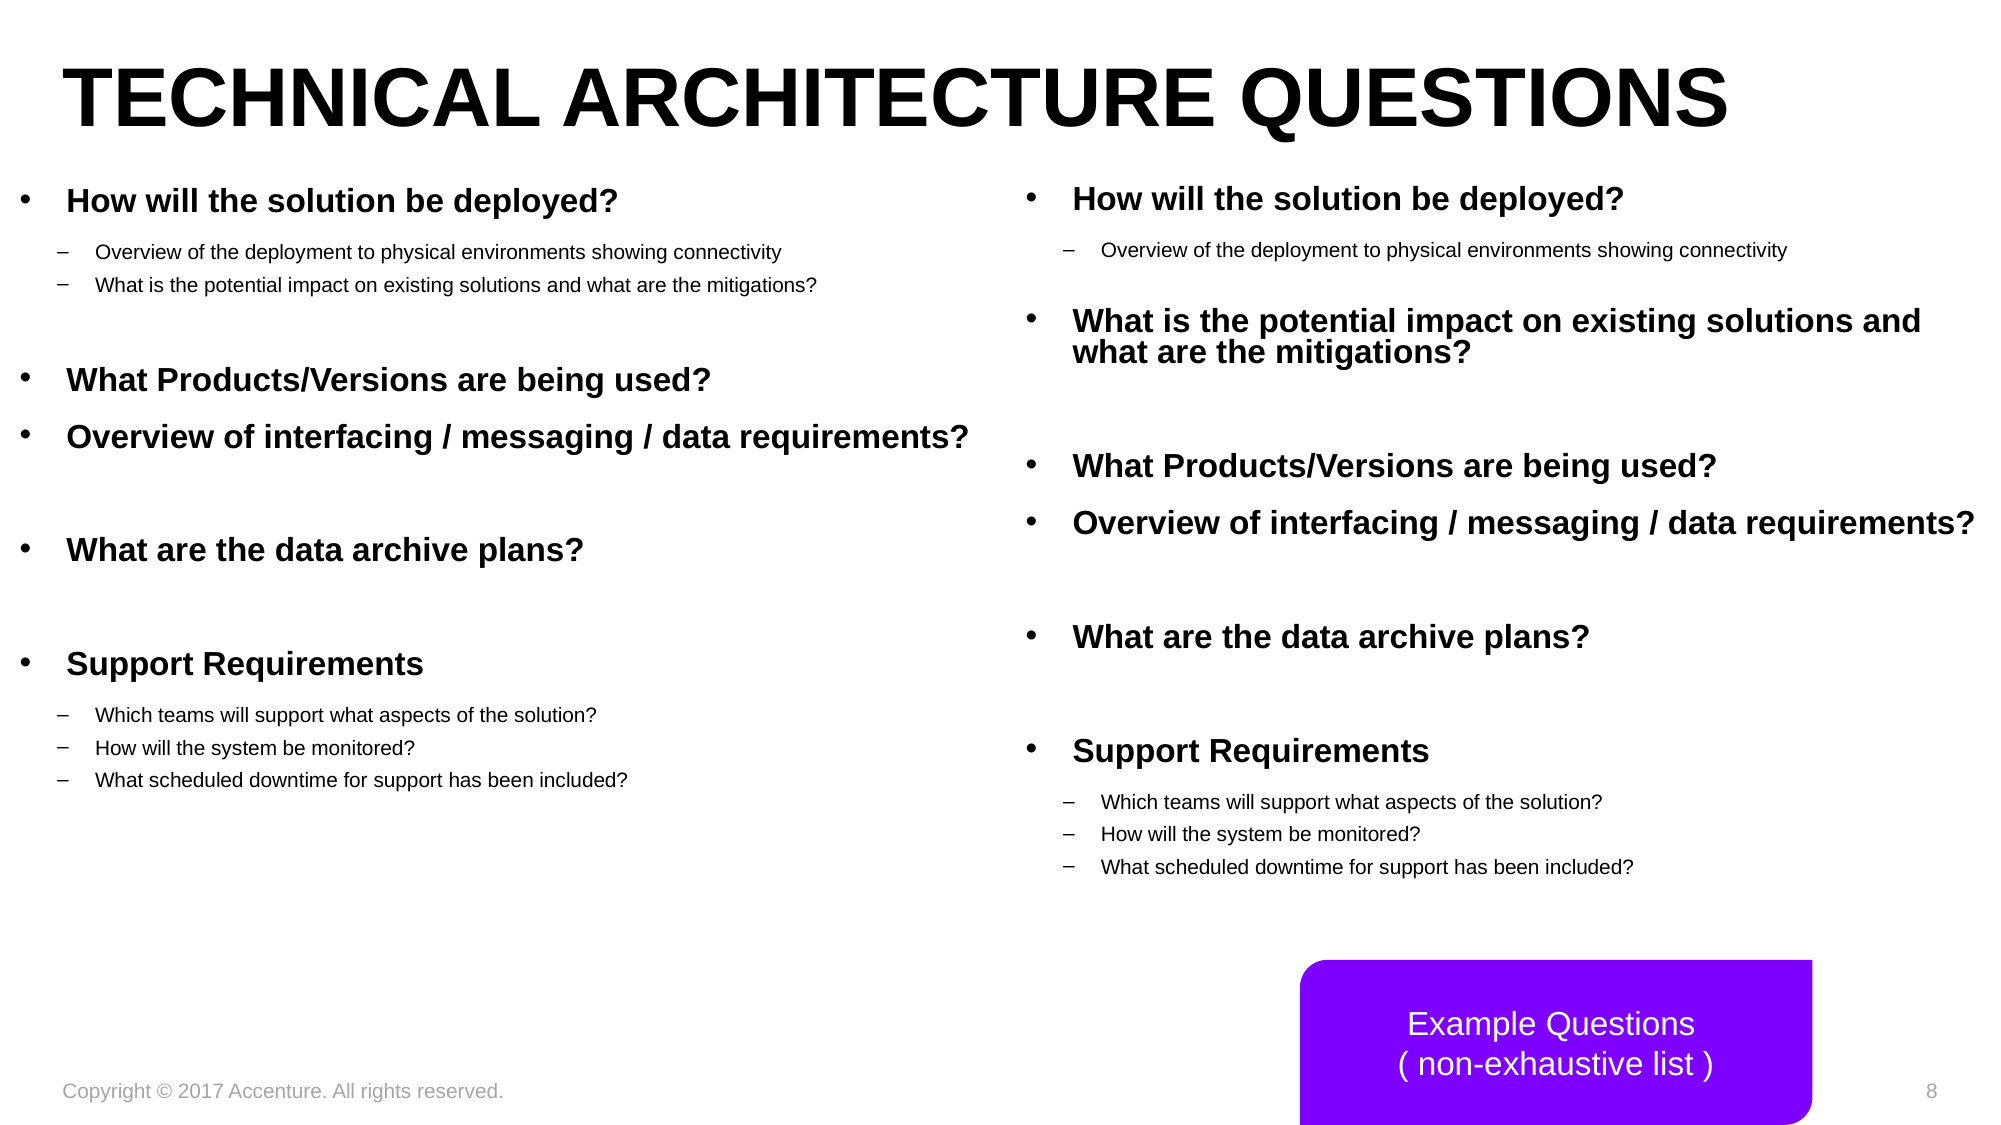

# Technical Architecture Questions

How will the solution be deployed?
Overview of the deployment to physical environments showing connectivity

What is the potential impact on existing solutions and what are the mitigations?

What Products/Versions are being used?
Overview of interfacing / messaging / data requirements?

What are the data archive plans?

Support Requirements
Which teams will support what aspects of the solution?
How will the system be monitored?
What scheduled downtime for support has been included?

How will the solution be deployed?
Overview of the deployment to physical environments showing connectivity
What is the potential impact on existing solutions and what are the mitigations?

What Products/Versions are being used?
Overview of interfacing / messaging / data requirements?

What are the data archive plans?

Support Requirements
Which teams will support what aspects of the solution?
How will the system be monitored?
What scheduled downtime for support has been included?
Example Questions
( non-exhaustive list )
Copyright © 2017 Accenture. All rights reserved.
8